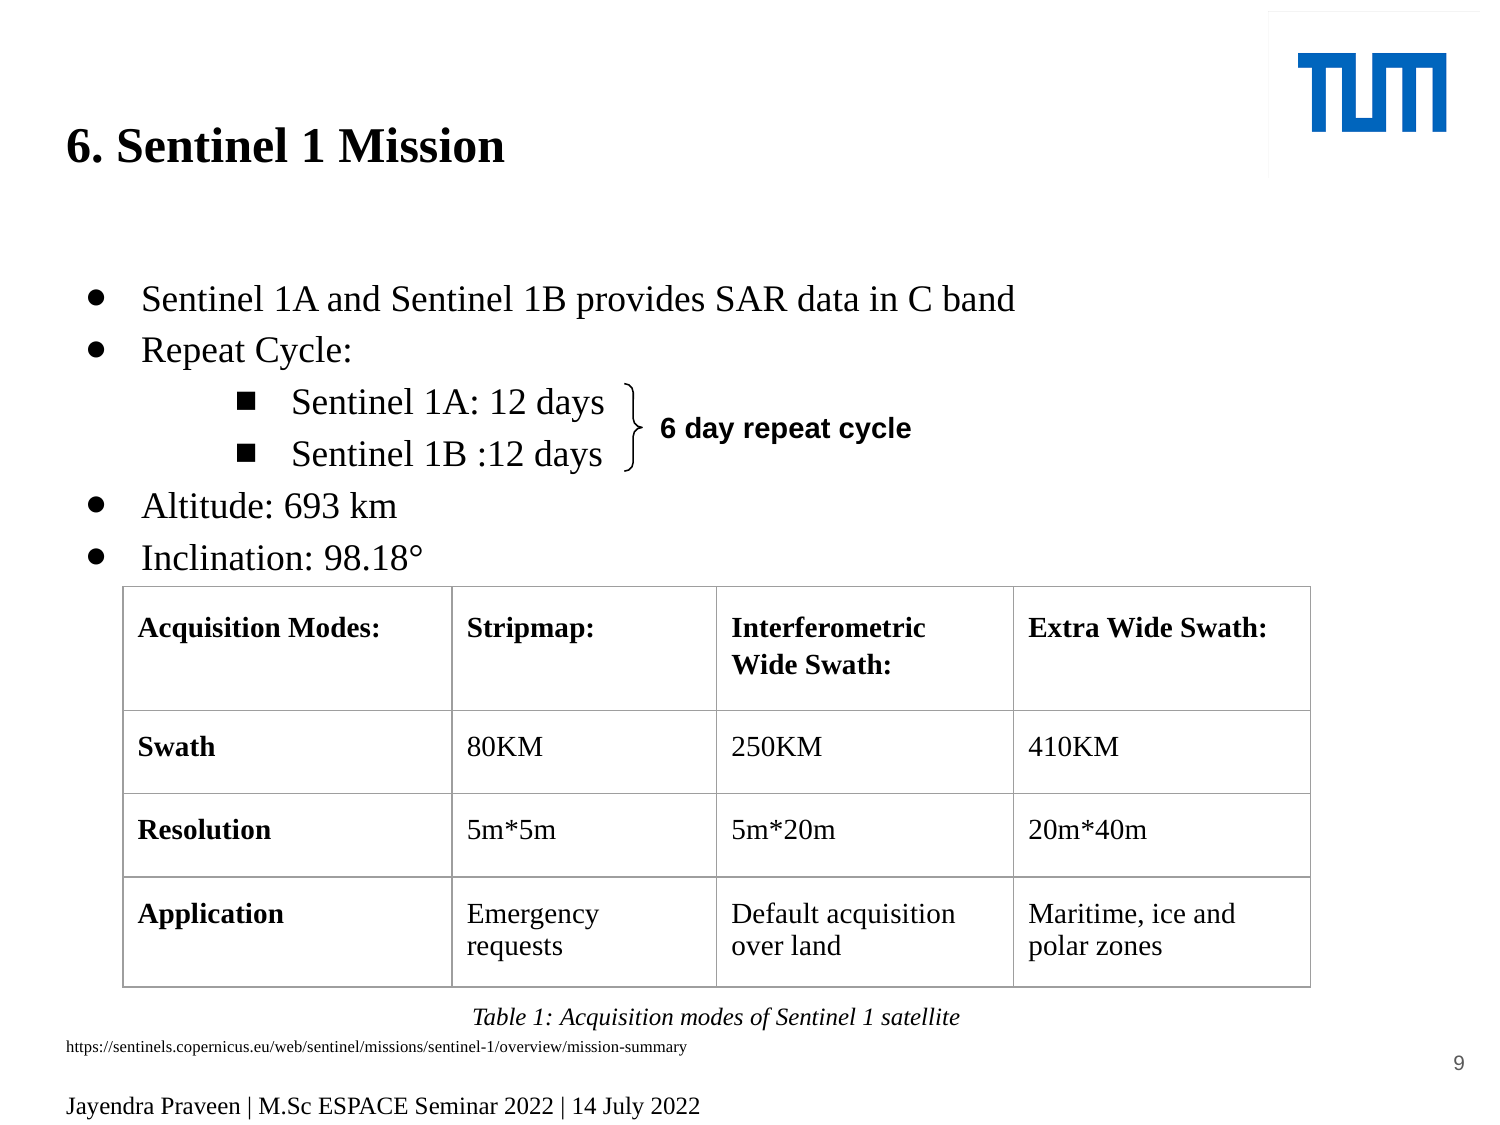

# 6. Sentinel 1 Mission
Sentinel 1A and Sentinel 1B provides SAR data in C band
Repeat Cycle:
Sentinel 1A: 12 days
Sentinel 1B :12 days
Altitude: 693 km
Inclination: 98.18°

6 day repeat cycle
| Acquisition Modes: | Stripmap: | Interferometric Wide Swath: | Extra Wide Swath: |
| --- | --- | --- | --- |
| Swath | 80KM | 250KM | 410KM |
| Resolution | 5m\*5m | 5m\*20m | 20m\*40m |
| Application | Emergency requests | Default acquisition over land | Maritime, ice and polar zones |
Table 1: Acquisition modes of Sentinel 1 satellite
9
https://sentinels.copernicus.eu/web/sentinel/missions/sentinel-1/overview/mission-summary